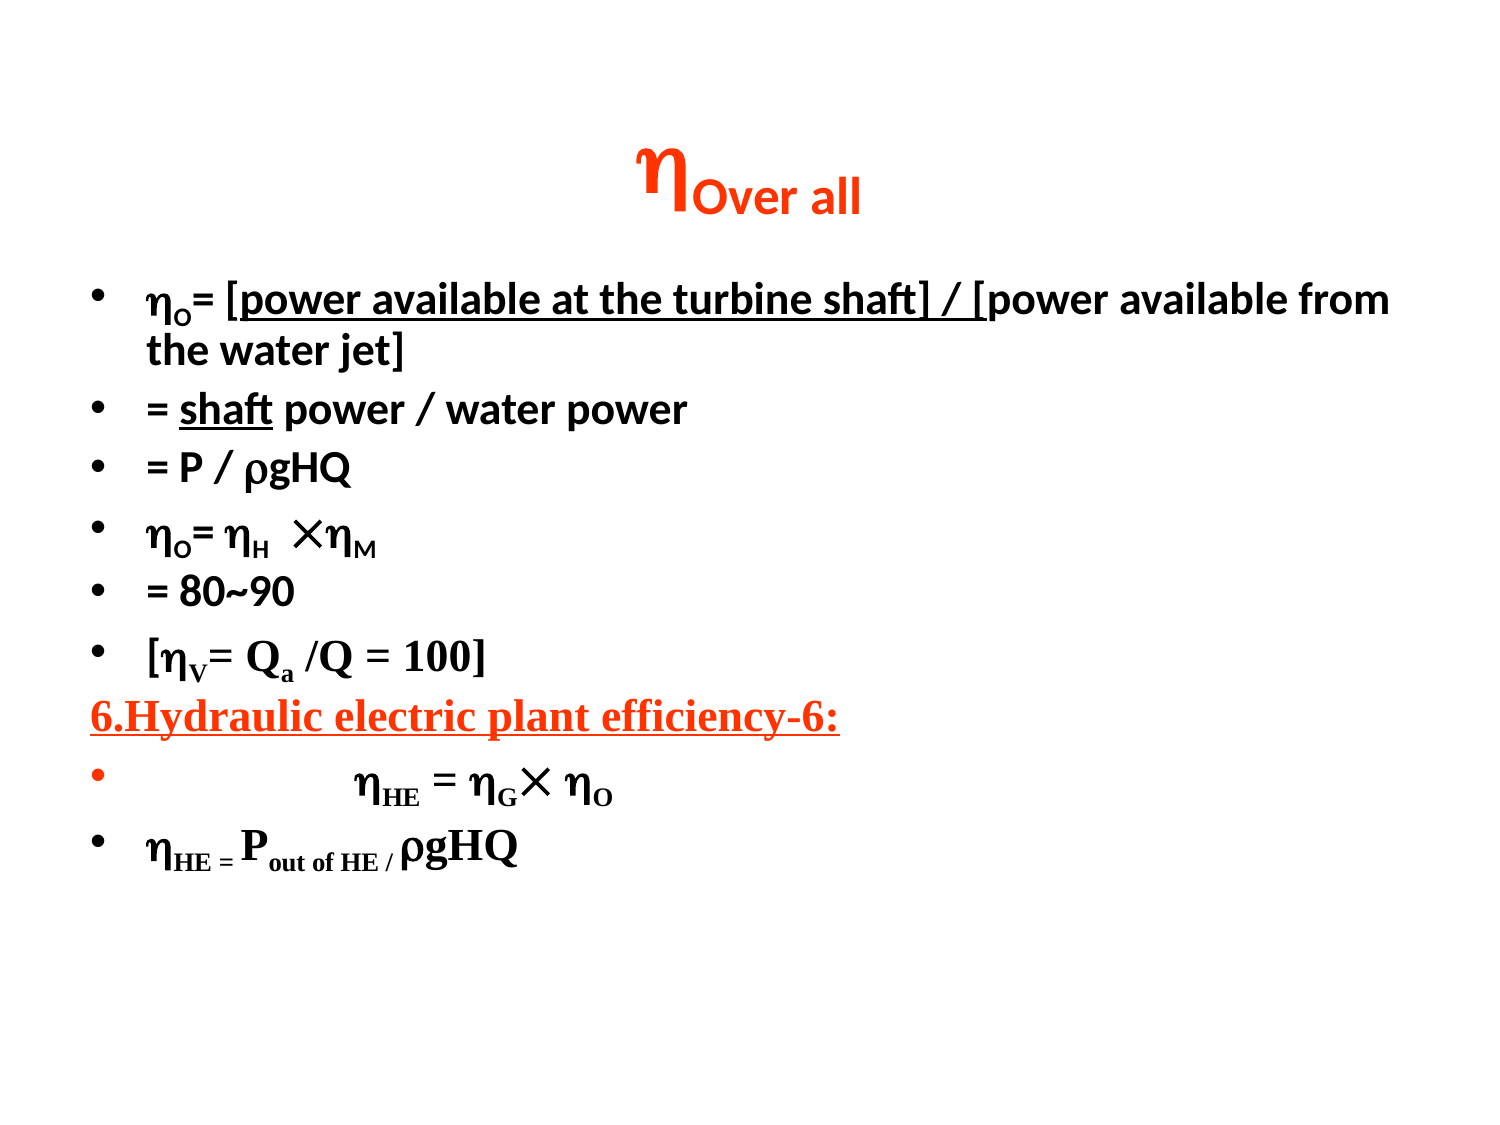

# ηOver all
ηO= [power available at the turbine shaft] / [power available from the water jet]
= shaft power / water power
= P / ρgHQ
ηO= ηH  ×ηM
= 80~90
[ηV= Qa /Q = 100]
6.Hydraulic electric plant efficiency-6:
 	 ηHE = ηG× ηO
ηHE = Pout of HE / ρgHQ